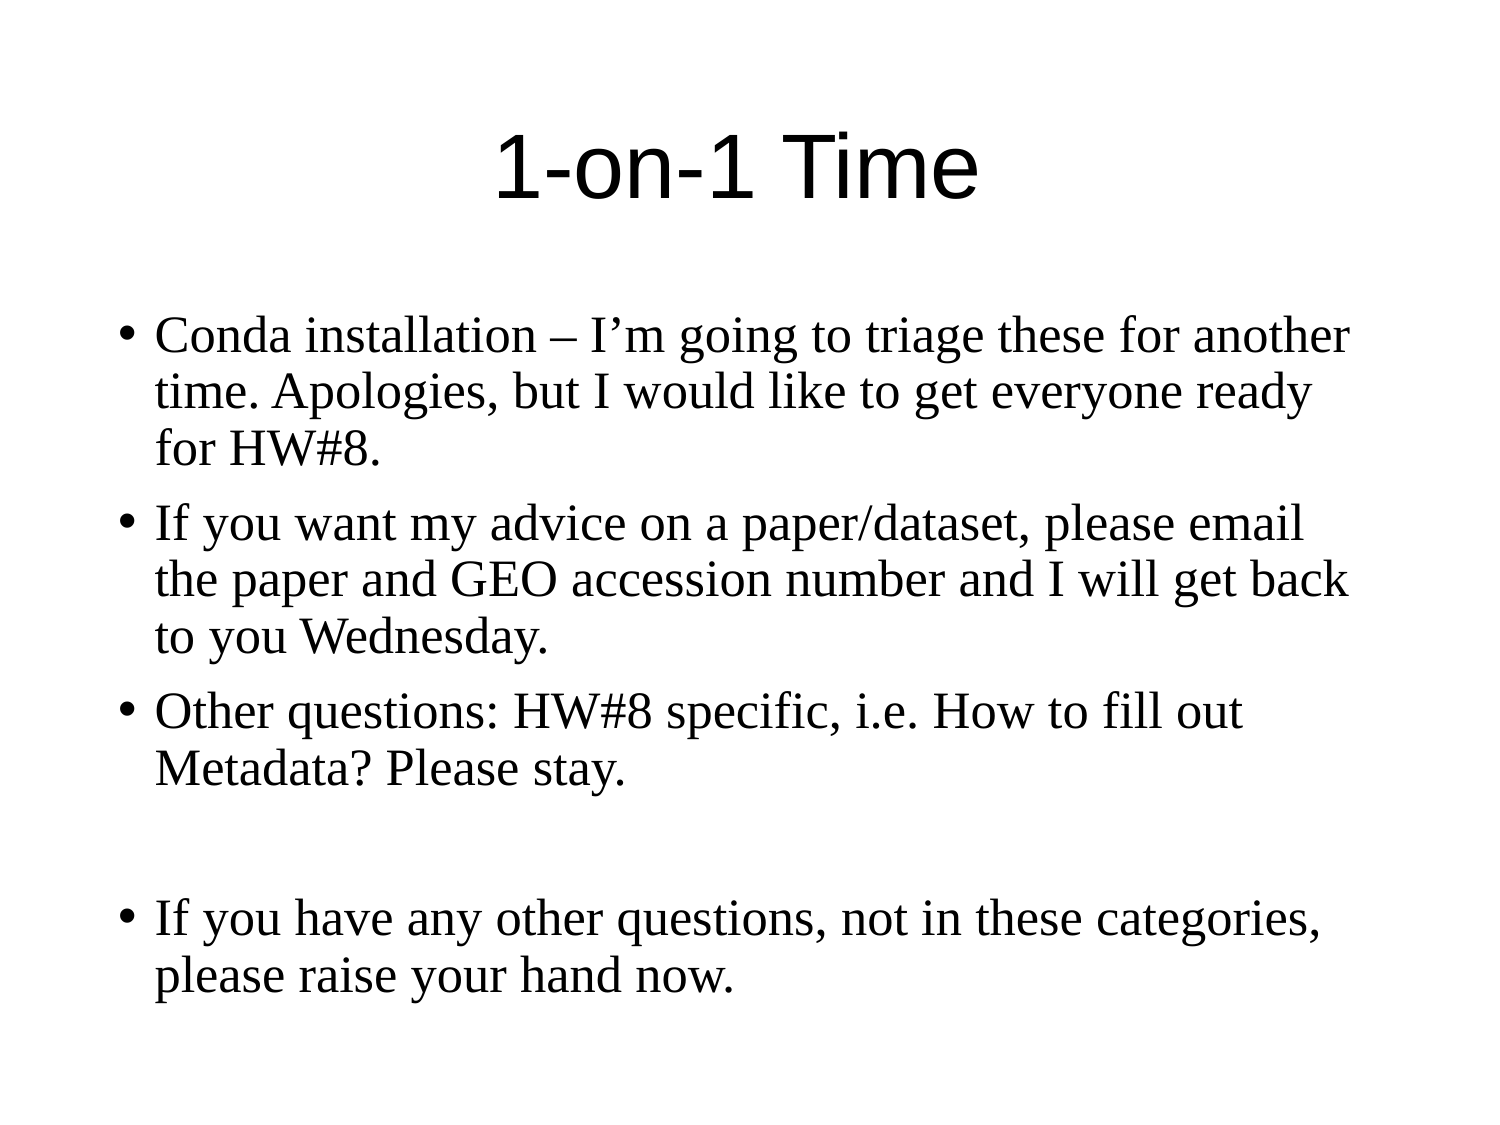

# 1-on-1 Time
Conda installation – I’m going to triage these for another time. Apologies, but I would like to get everyone ready for HW#8.
If you want my advice on a paper/dataset, please email the paper and GEO accession number and I will get back to you Wednesday.
Other questions: HW#8 specific, i.e. How to fill out Metadata? Please stay.

If you have any other questions, not in these categories, please raise your hand now.